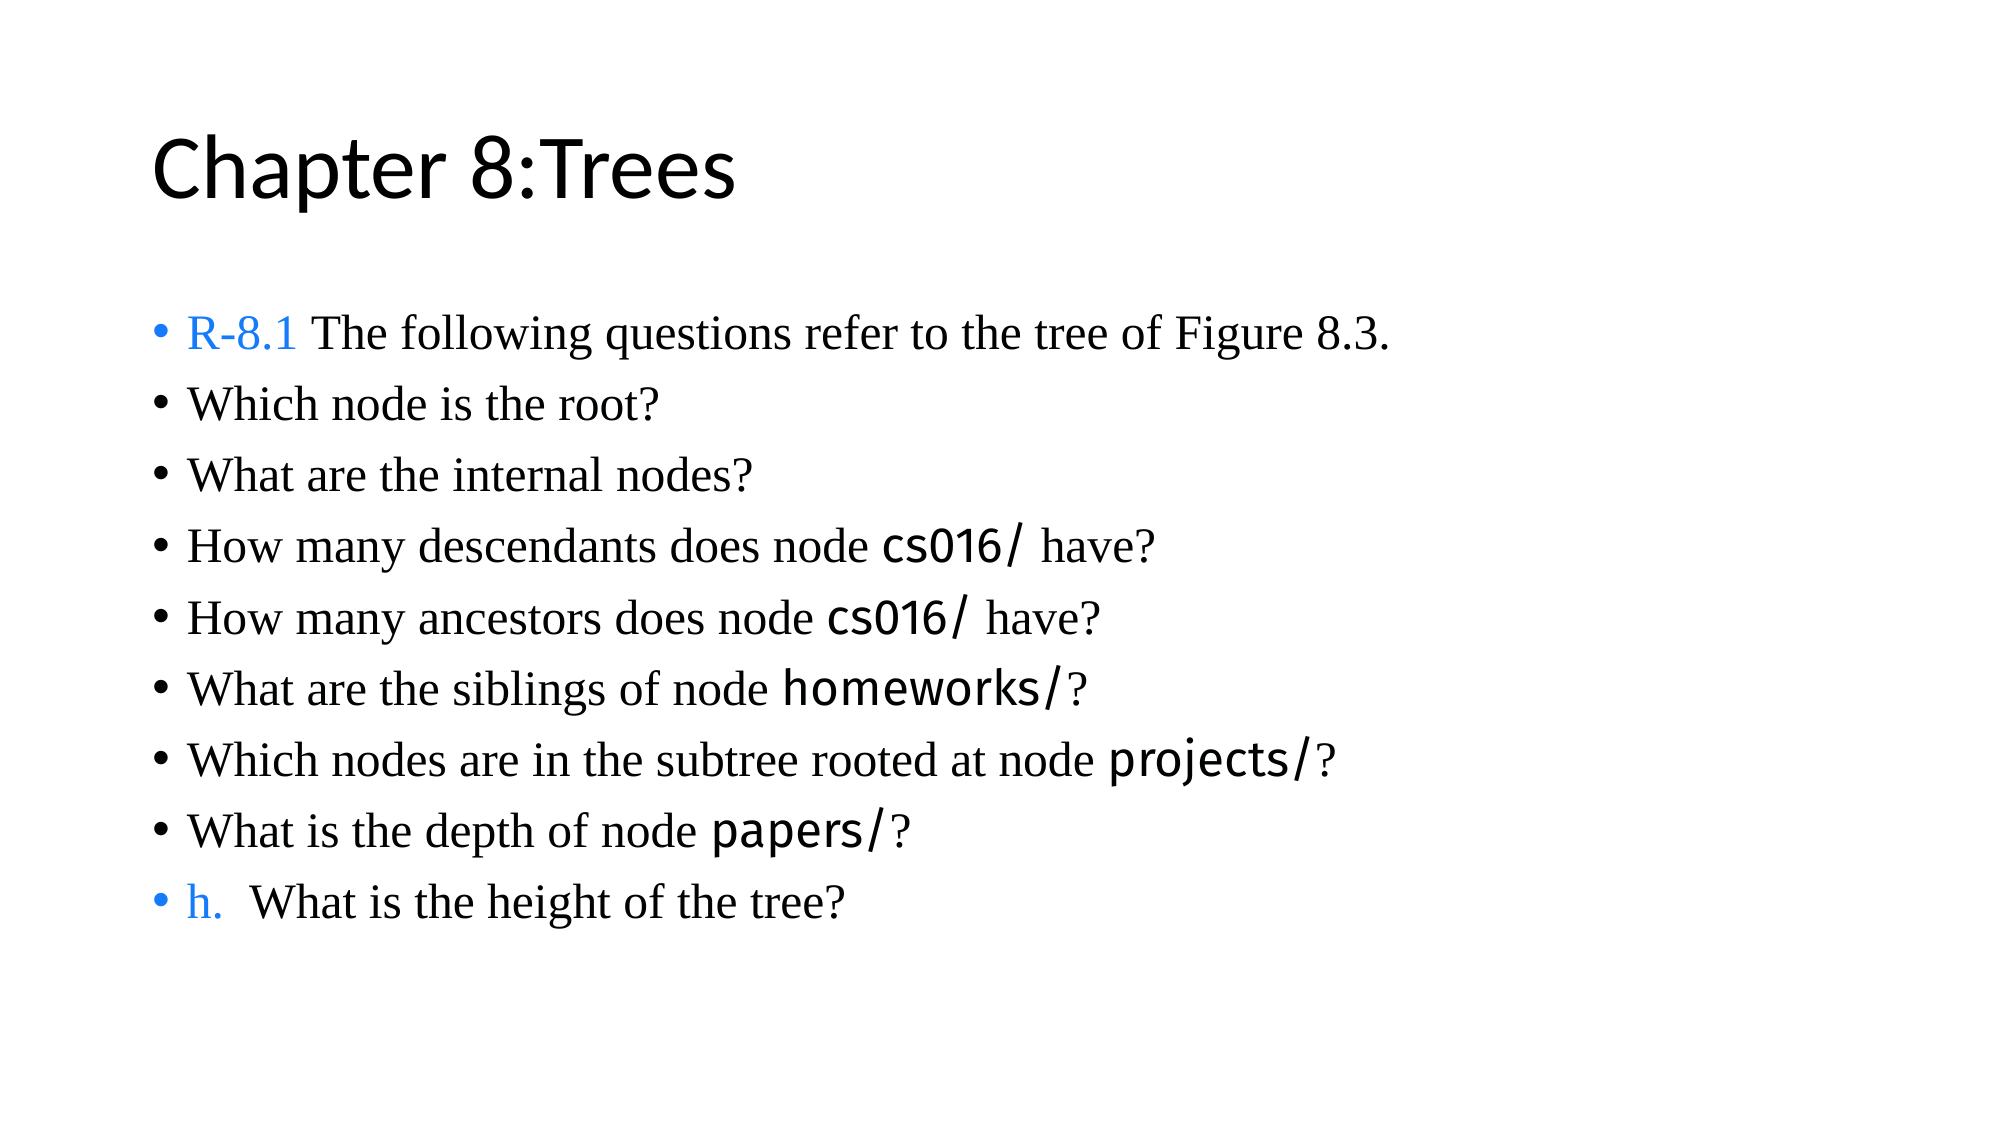

# Chapter 8:Trees
R-8.1 The following questions refer to the tree of Figure 8.3.
Which node is the root?
What are the internal nodes?
How many descendants does node cs016/ have?
How many ancestors does node cs016/ have?
What are the siblings of node homeworks/?
Which nodes are in the subtree rooted at node projects/?
What is the depth of node papers/?
h.  What is the height of the tree?